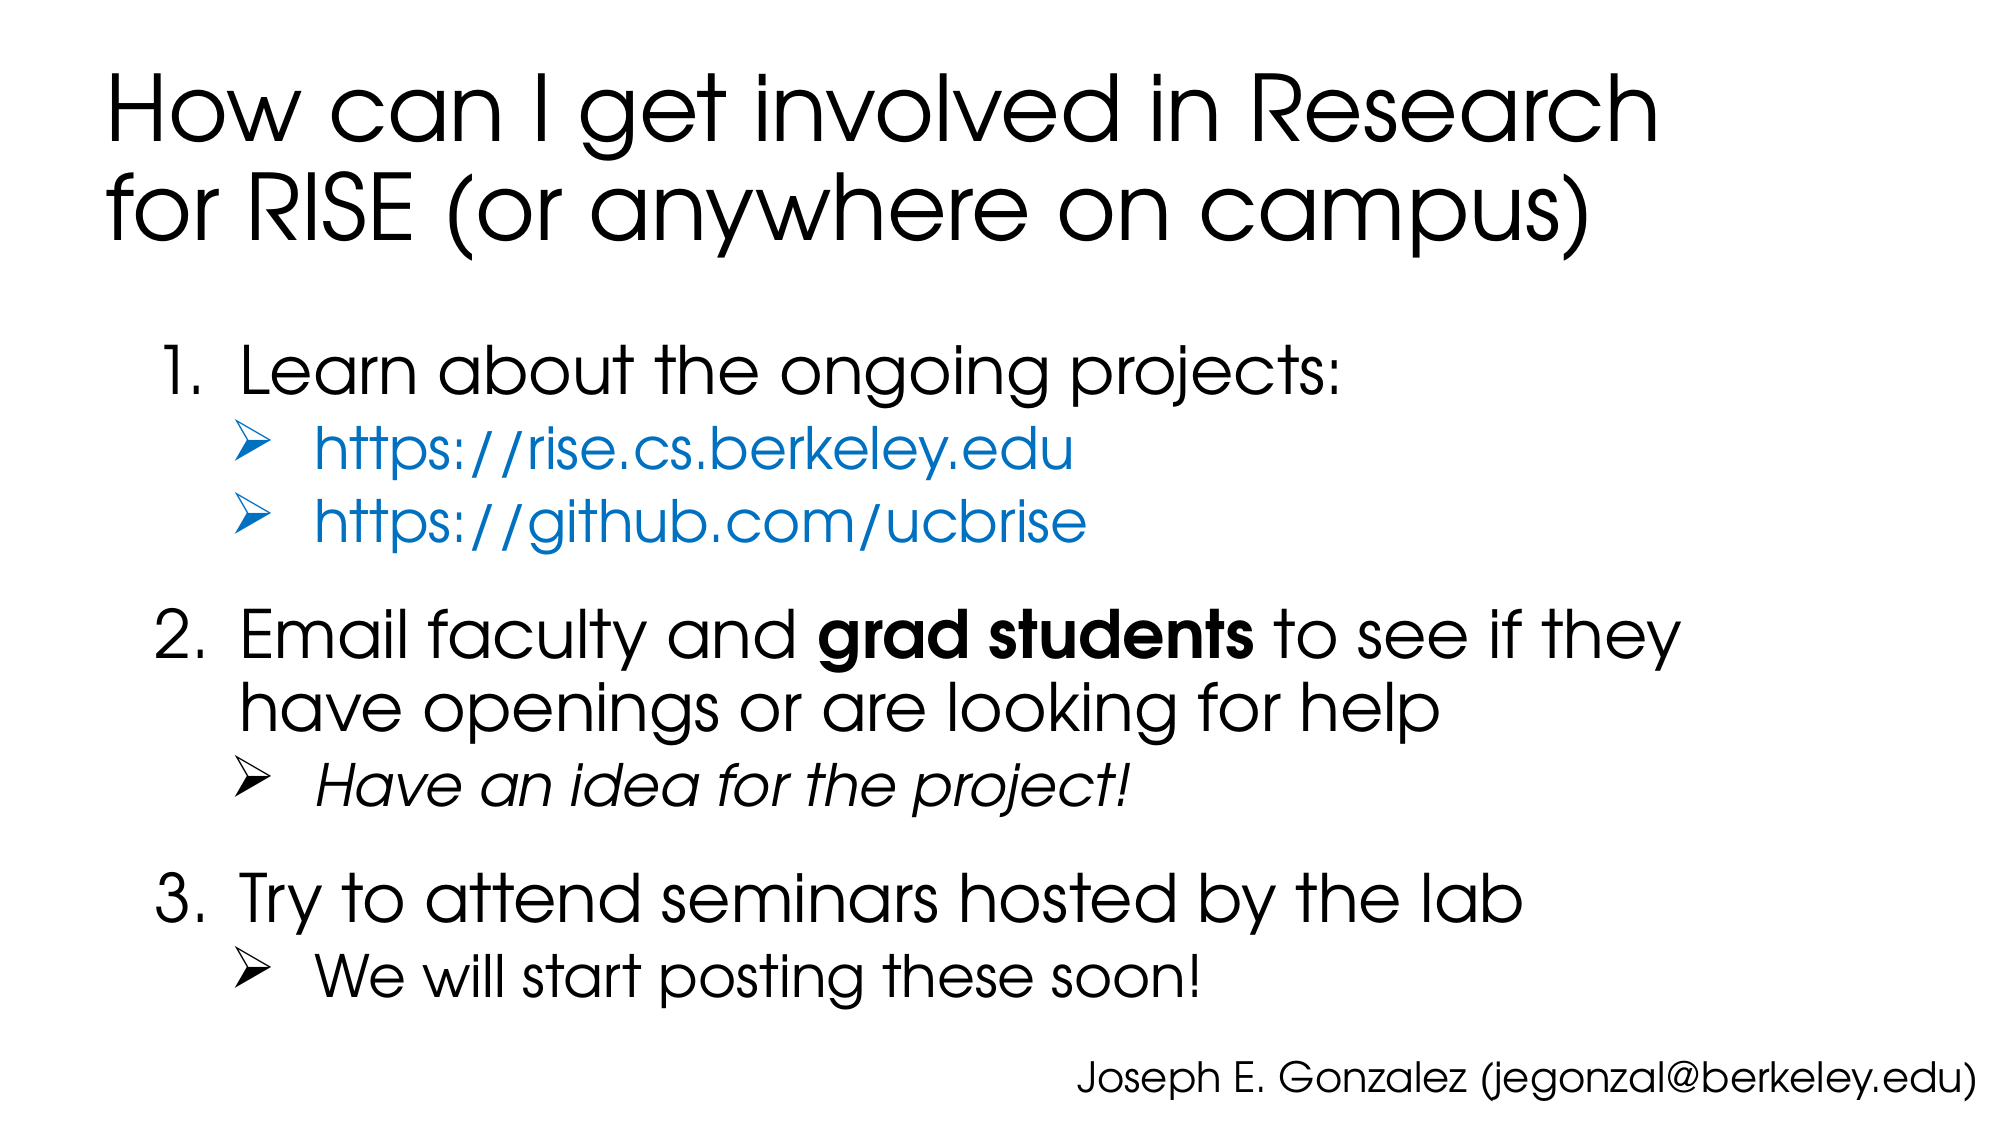

# How can I get involved in Research for RISE (or anywhere on campus)
Learn about the ongoing projects:
https://rise.cs.berkeley.edu
https://github.com/ucbrise
Email faculty and grad students to see if they have openings or are looking for help
Have an idea for the project!
Try to attend seminars hosted by the lab
We will start posting these soon!
Joseph E. Gonzalez (jegonzal@berkeley.edu)